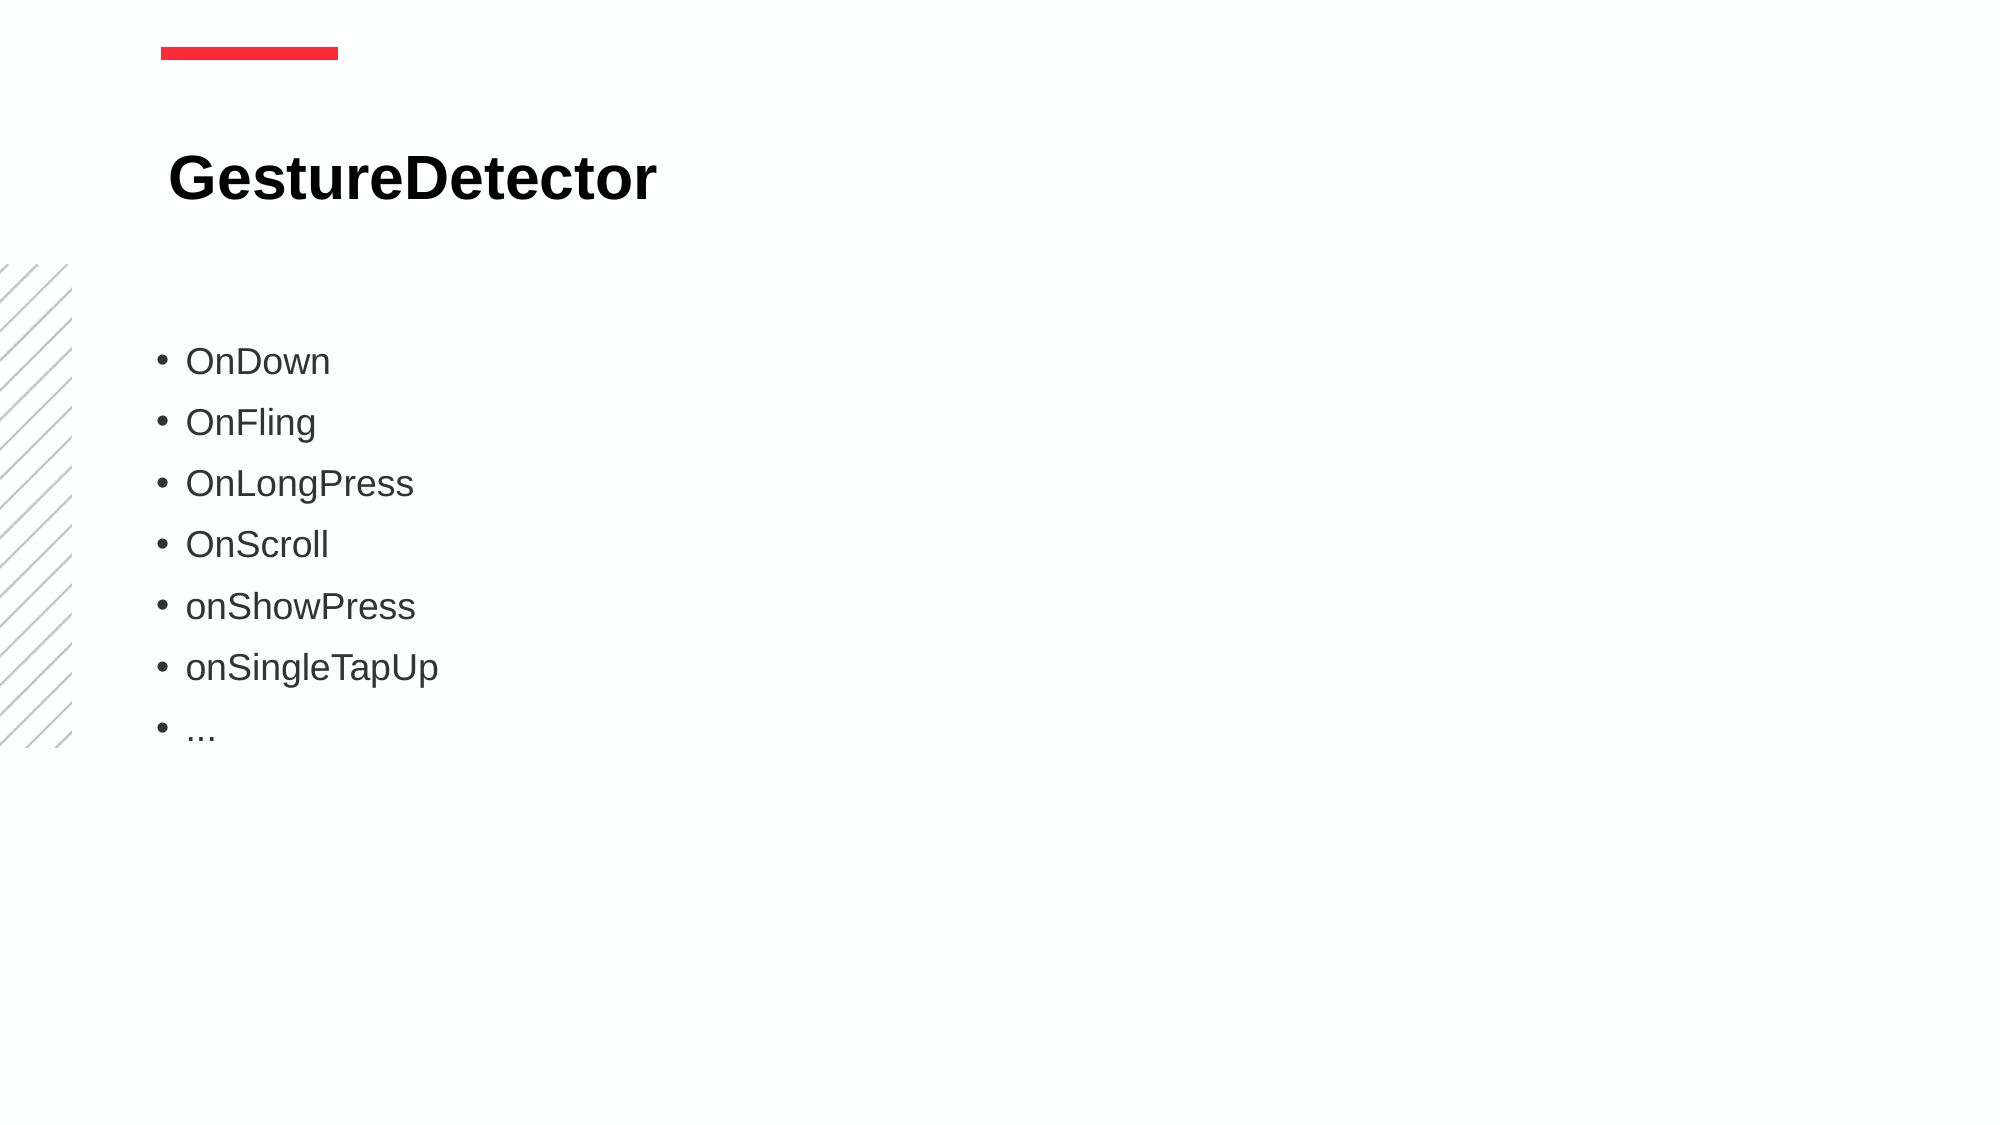

GestureDetector
OnDown
OnFling
OnLongPress
OnScroll
onShowPress
onSingleTapUp
...
72